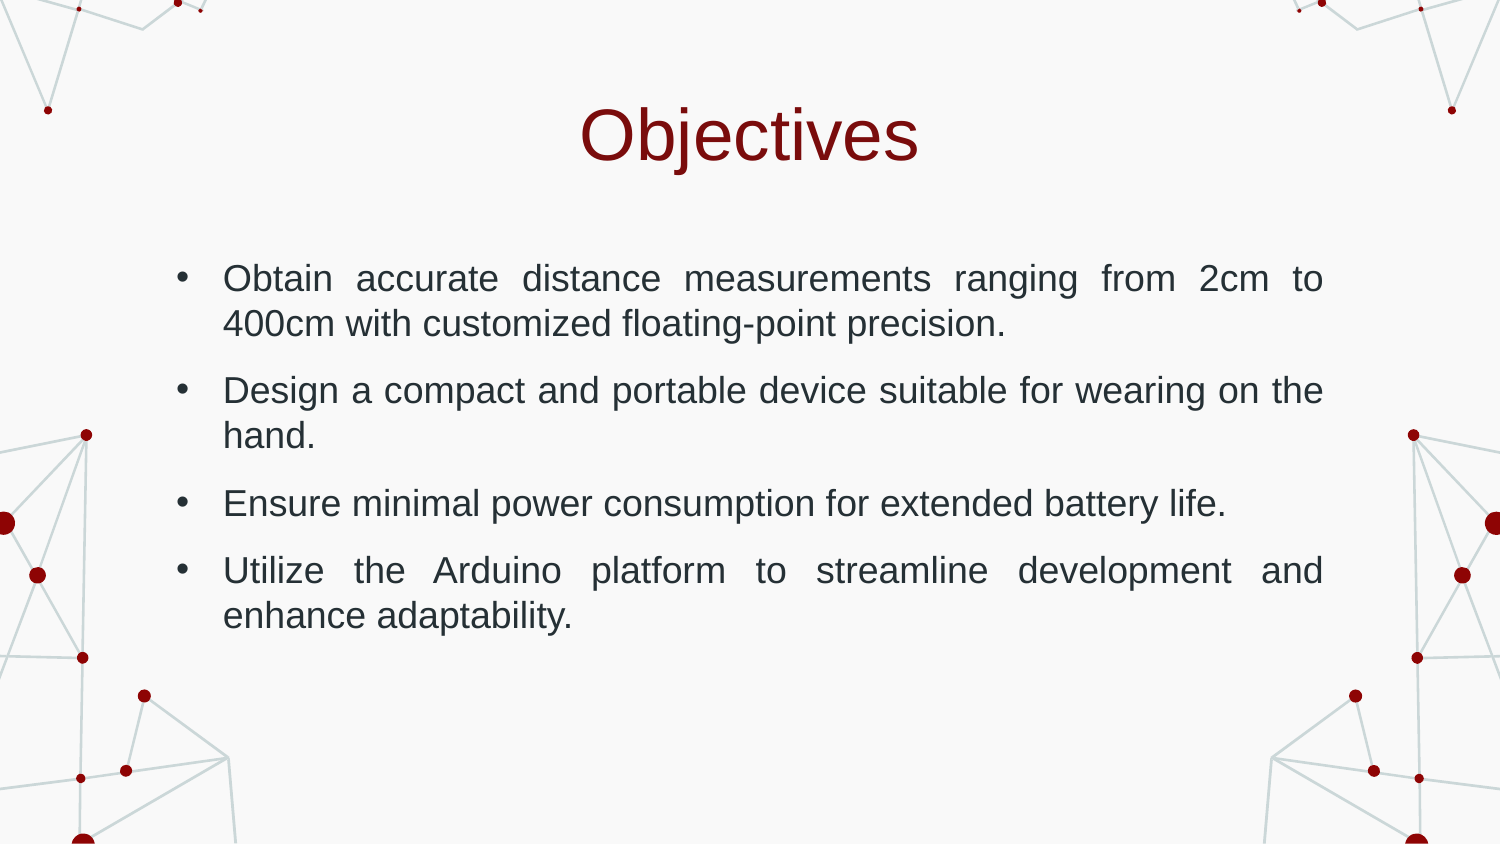

# Objectives
Obtain accurate distance measurements ranging from 2cm to 400cm with customized floating-point precision.

Design a compact and portable device suitable for wearing on the hand.

Ensure minimal power consumption for extended battery life.

Utilize the Arduino platform to streamline development and enhance adaptability.